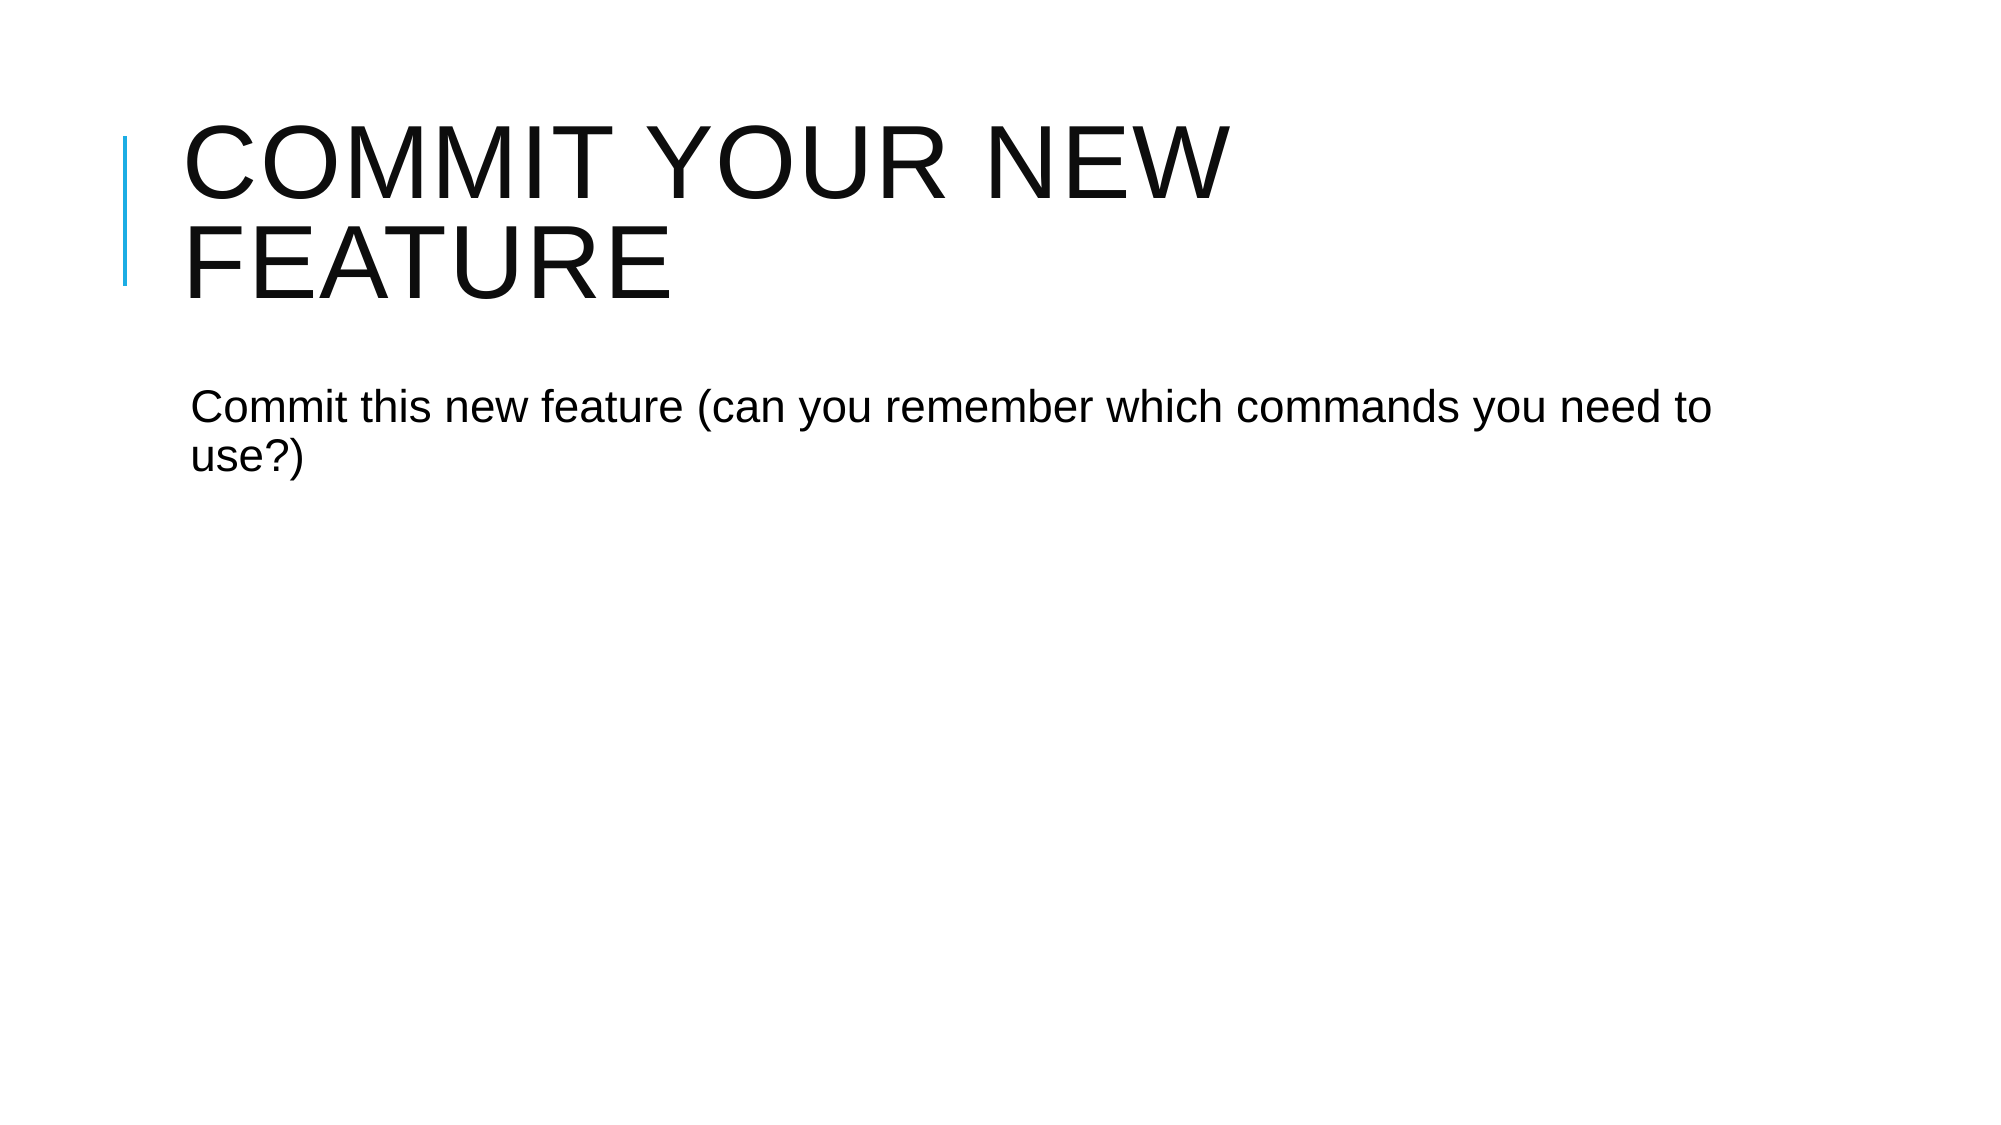

# Commit your new feature
Commit this new feature (can you remember which commands you need to use?)